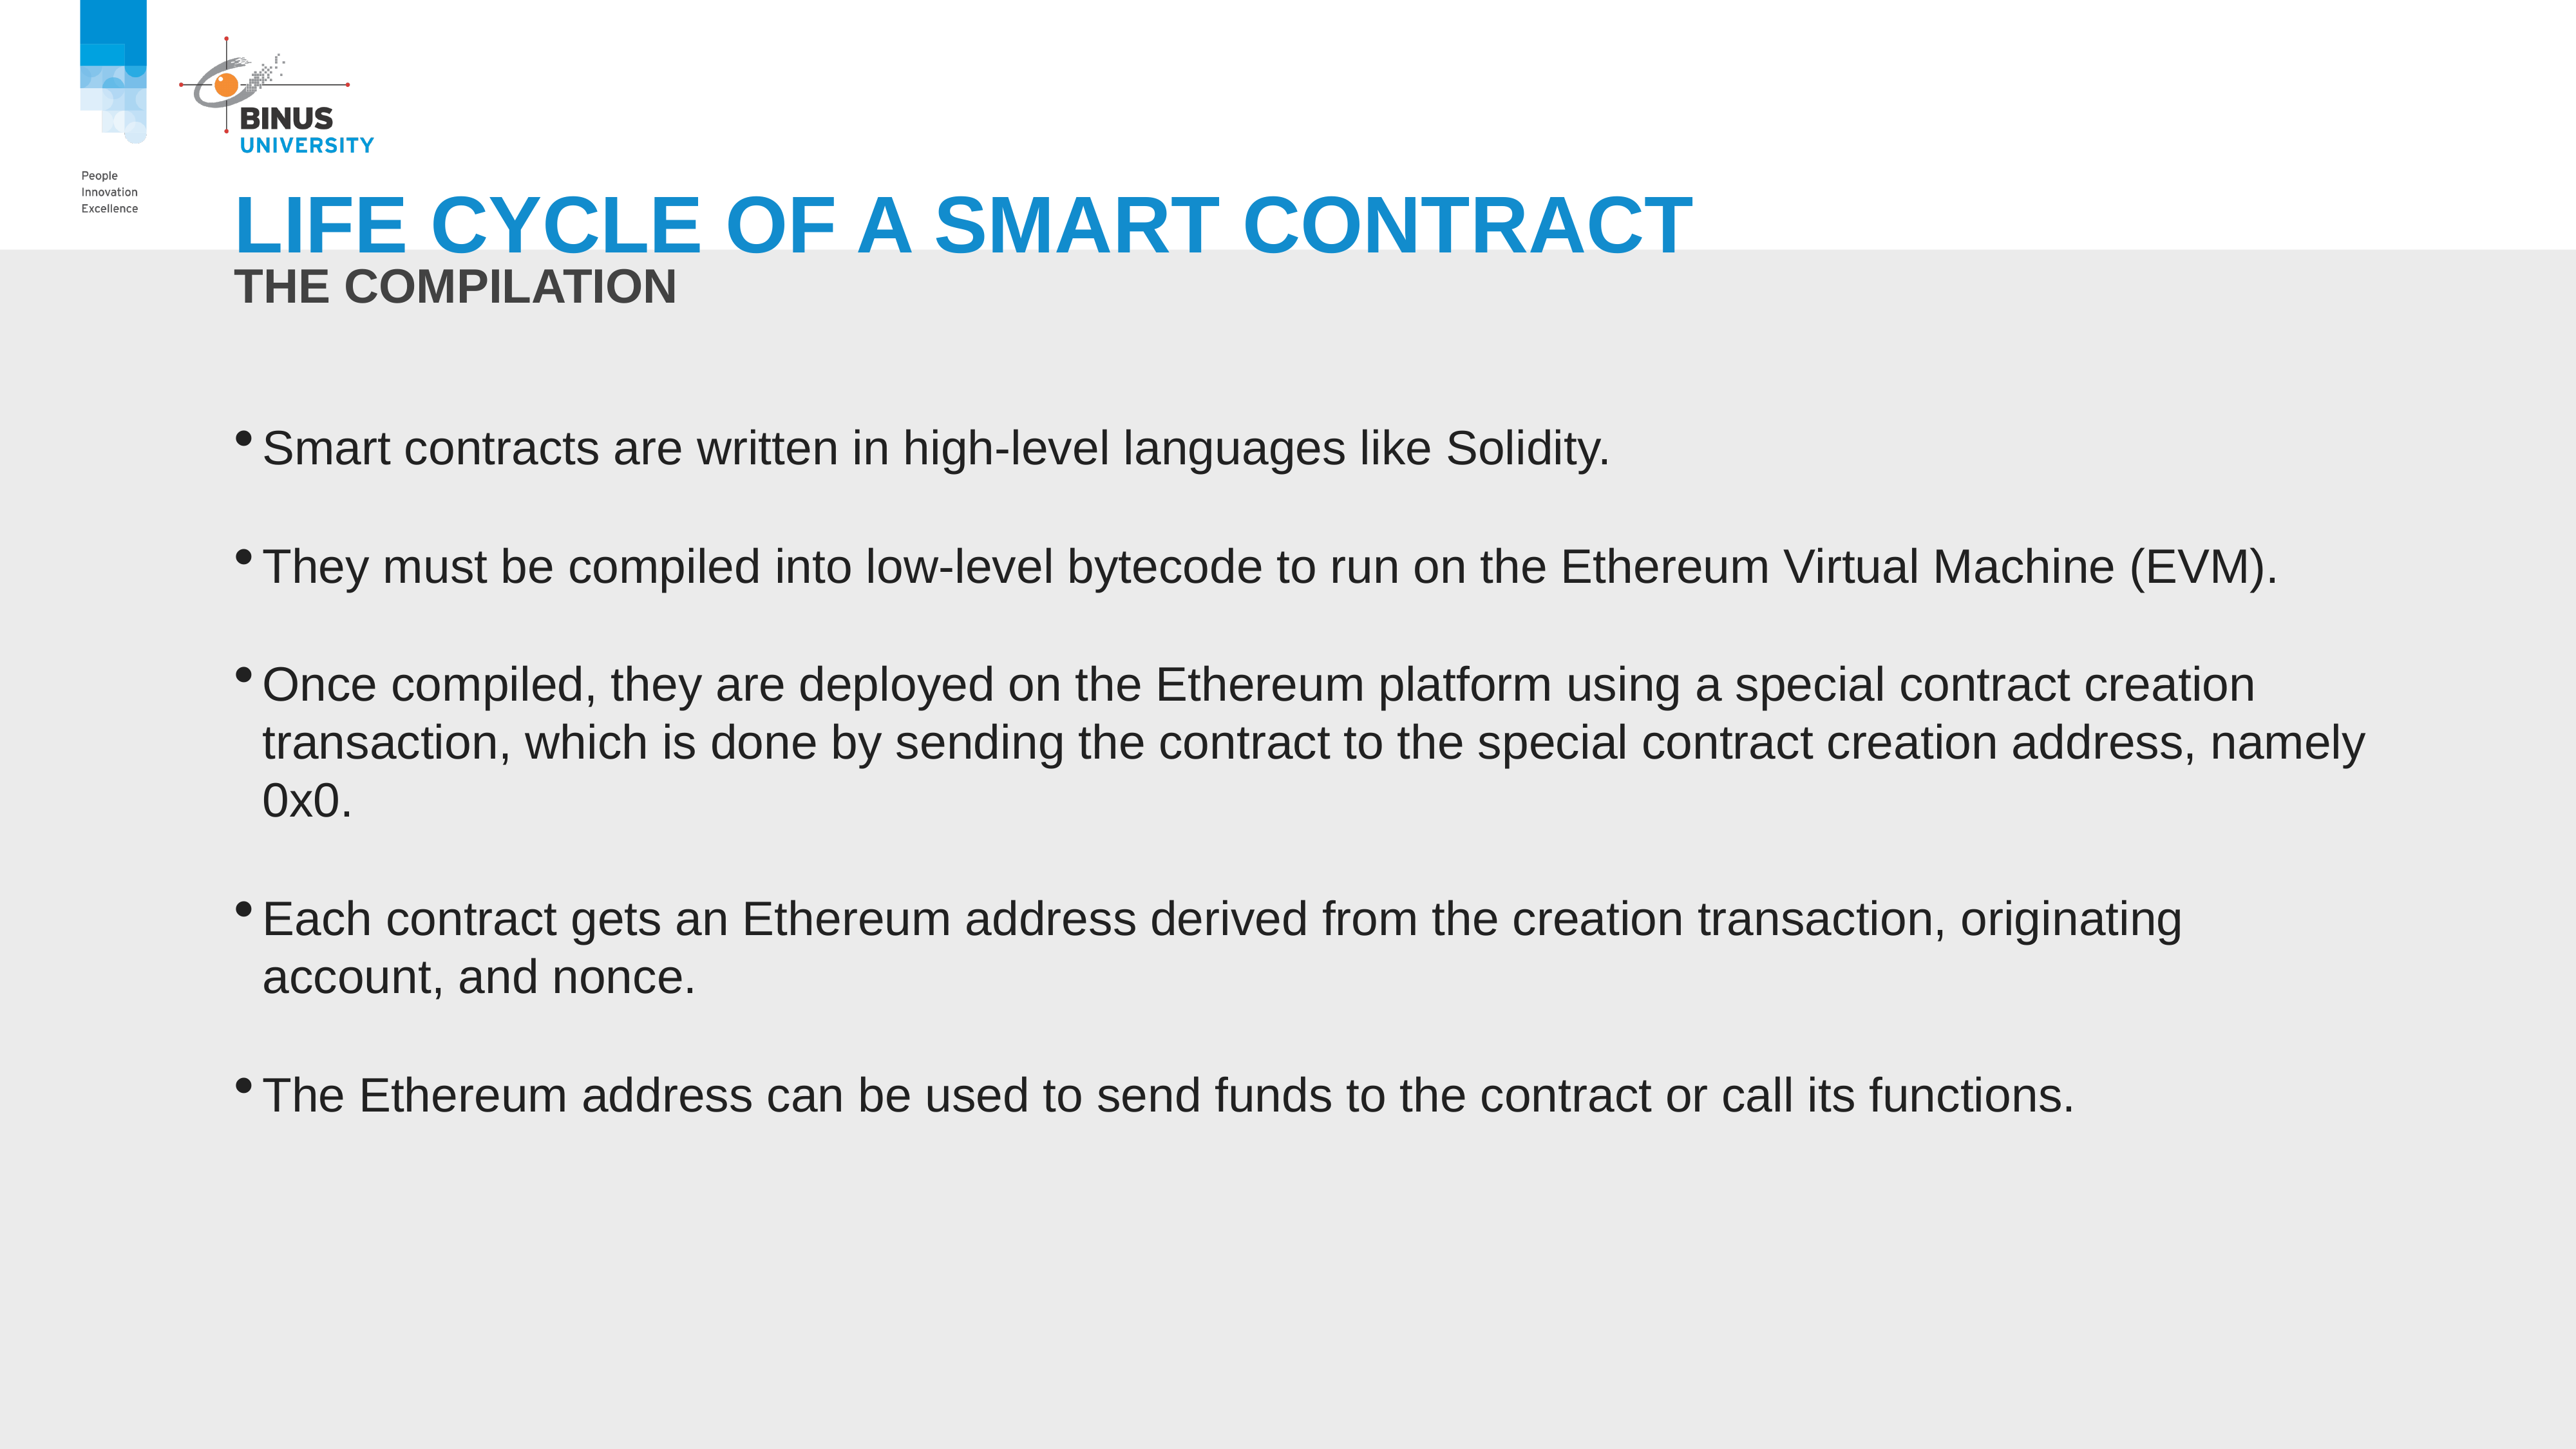

# Life cycle of a smart contract
The compilation
Smart contracts are written in high-level languages like Solidity.
They must be compiled into low-level bytecode to run on the Ethereum Virtual Machine (EVM).
Once compiled, they are deployed on the Ethereum platform using a special contract creation transaction, which is done by sending the contract to the special contract creation address, namely 0x0.
Each contract gets an Ethereum address derived from the creation transaction, originating account, and nonce.
The Ethereum address can be used to send funds to the contract or call its functions.